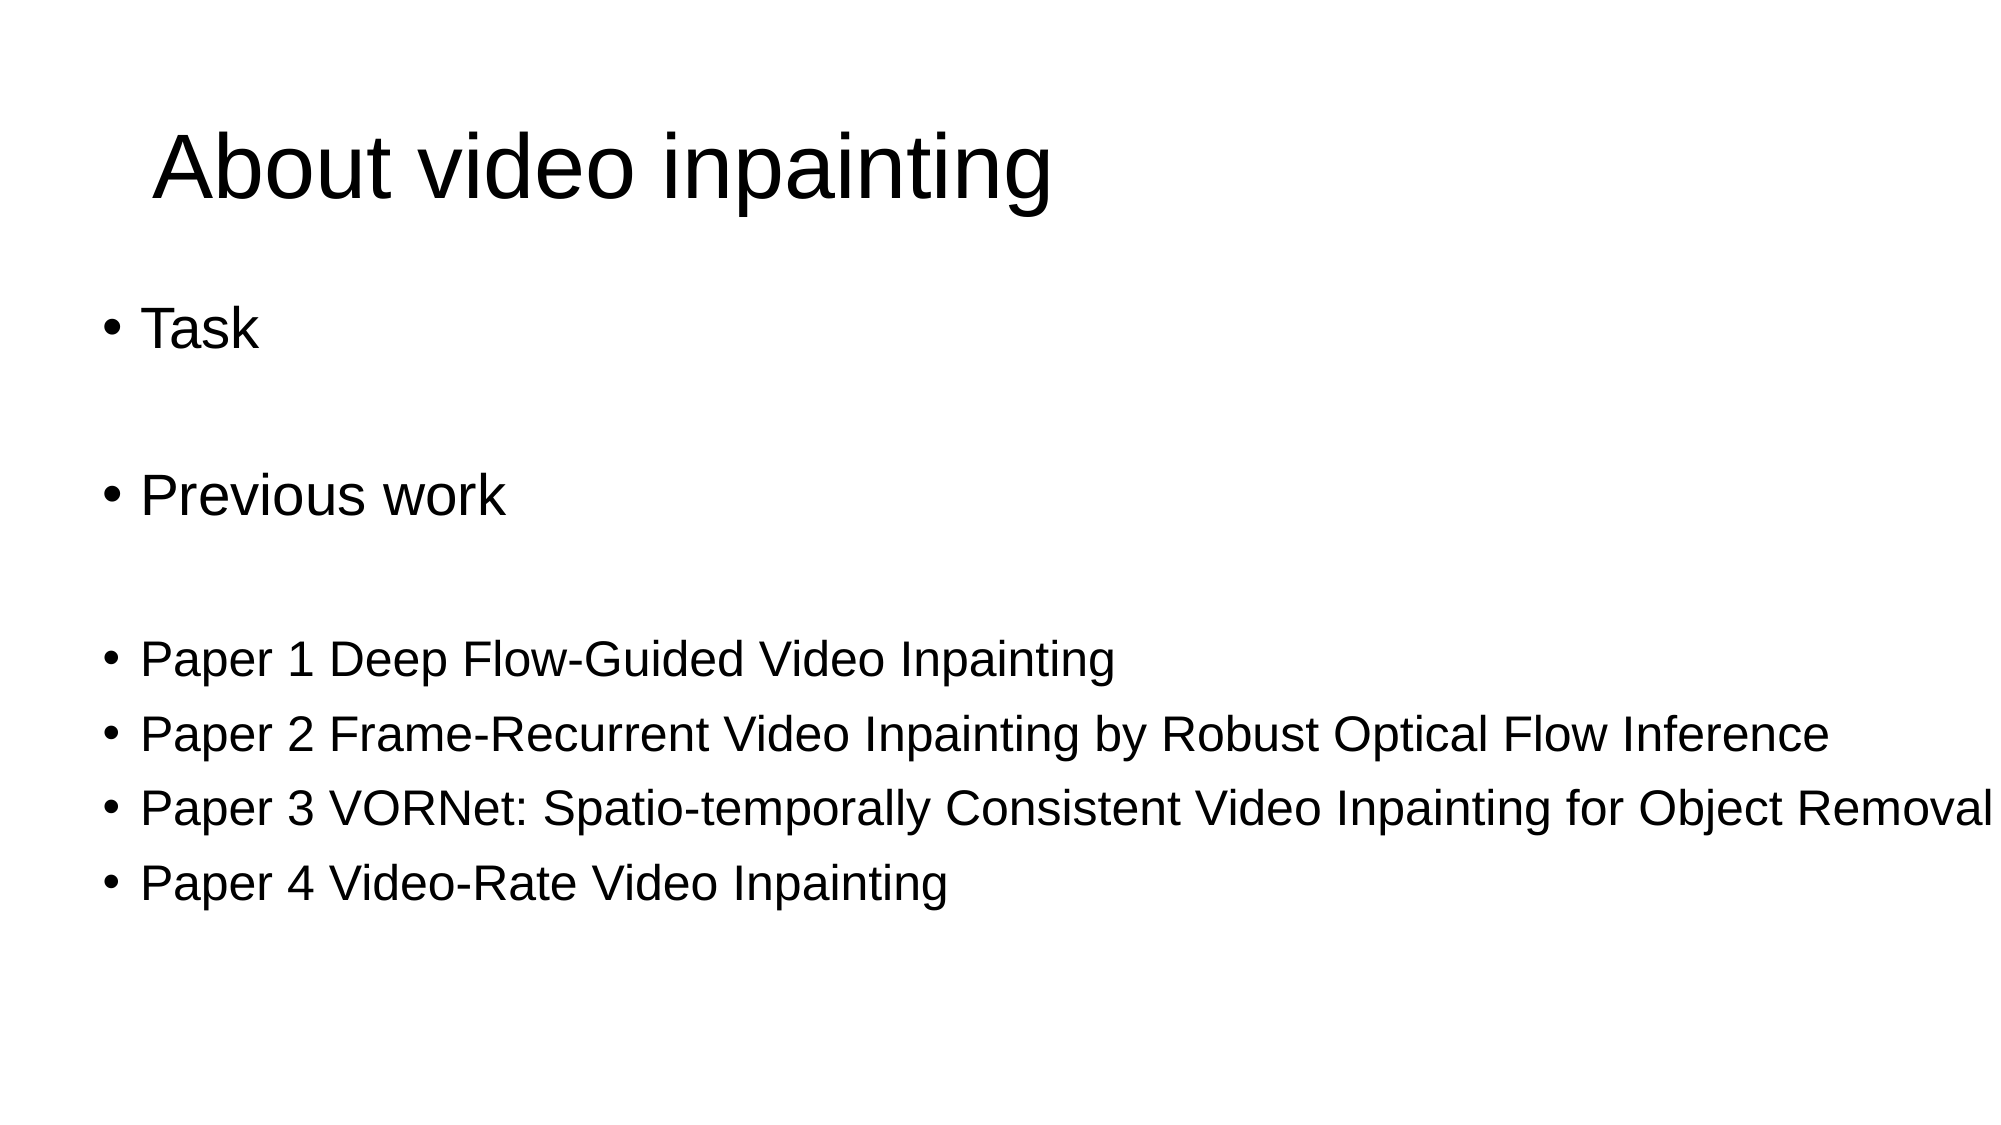

# About video inpainting
Task

Previous work

Paper 1 Deep Flow-Guided Video Inpainting
Paper 2 Frame-Recurrent Video Inpainting by Robust Optical Flow Inference
Paper 3 VORNet: Spatio-temporally Consistent Video Inpainting for Object Removal
Paper 4 Video-Rate Video Inpainting